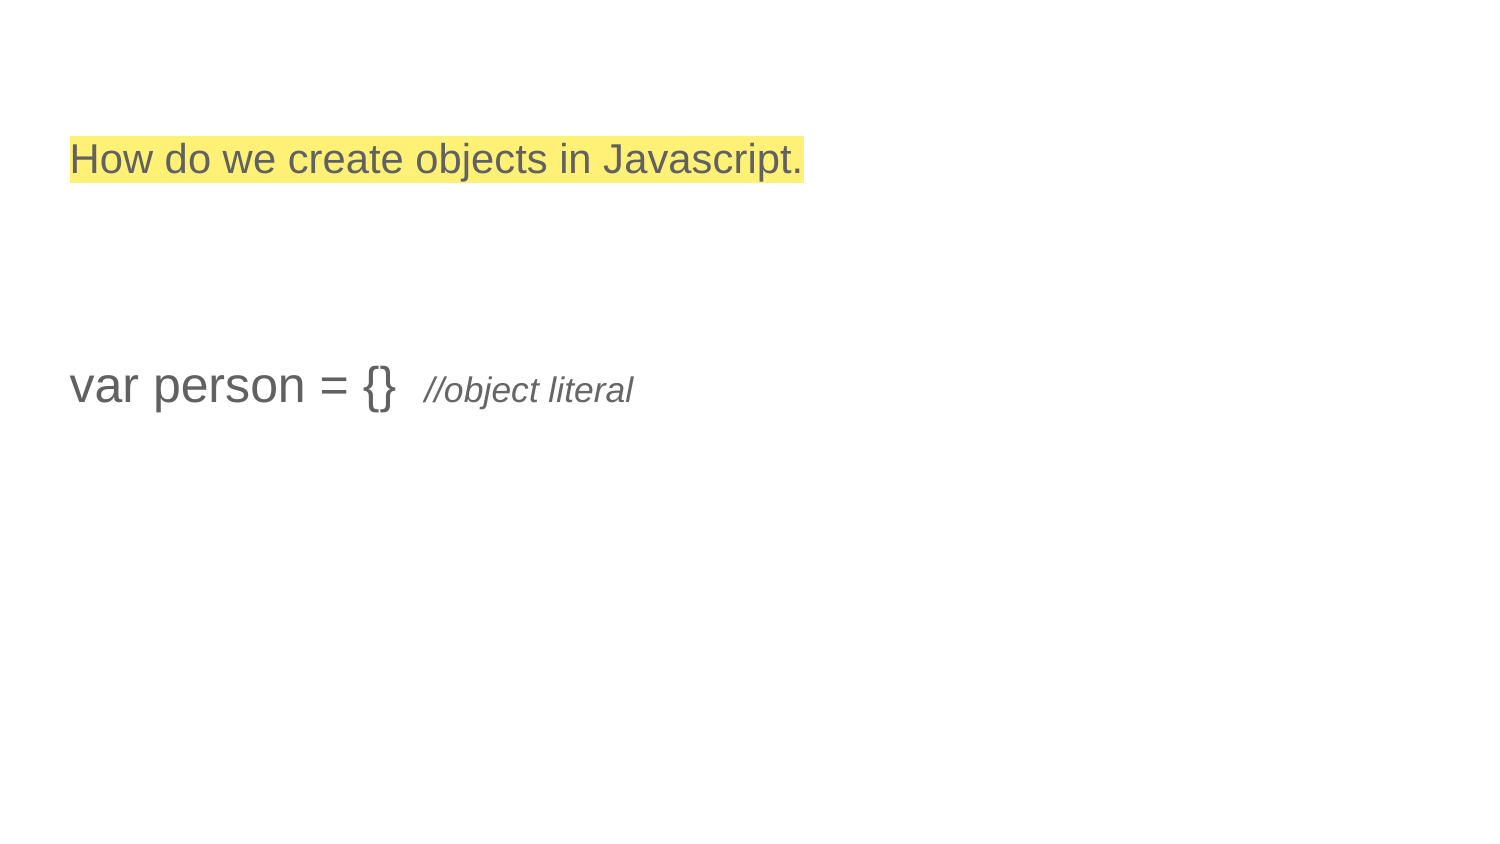

How do we create objects in Javascript.

var person = {}  //object literal